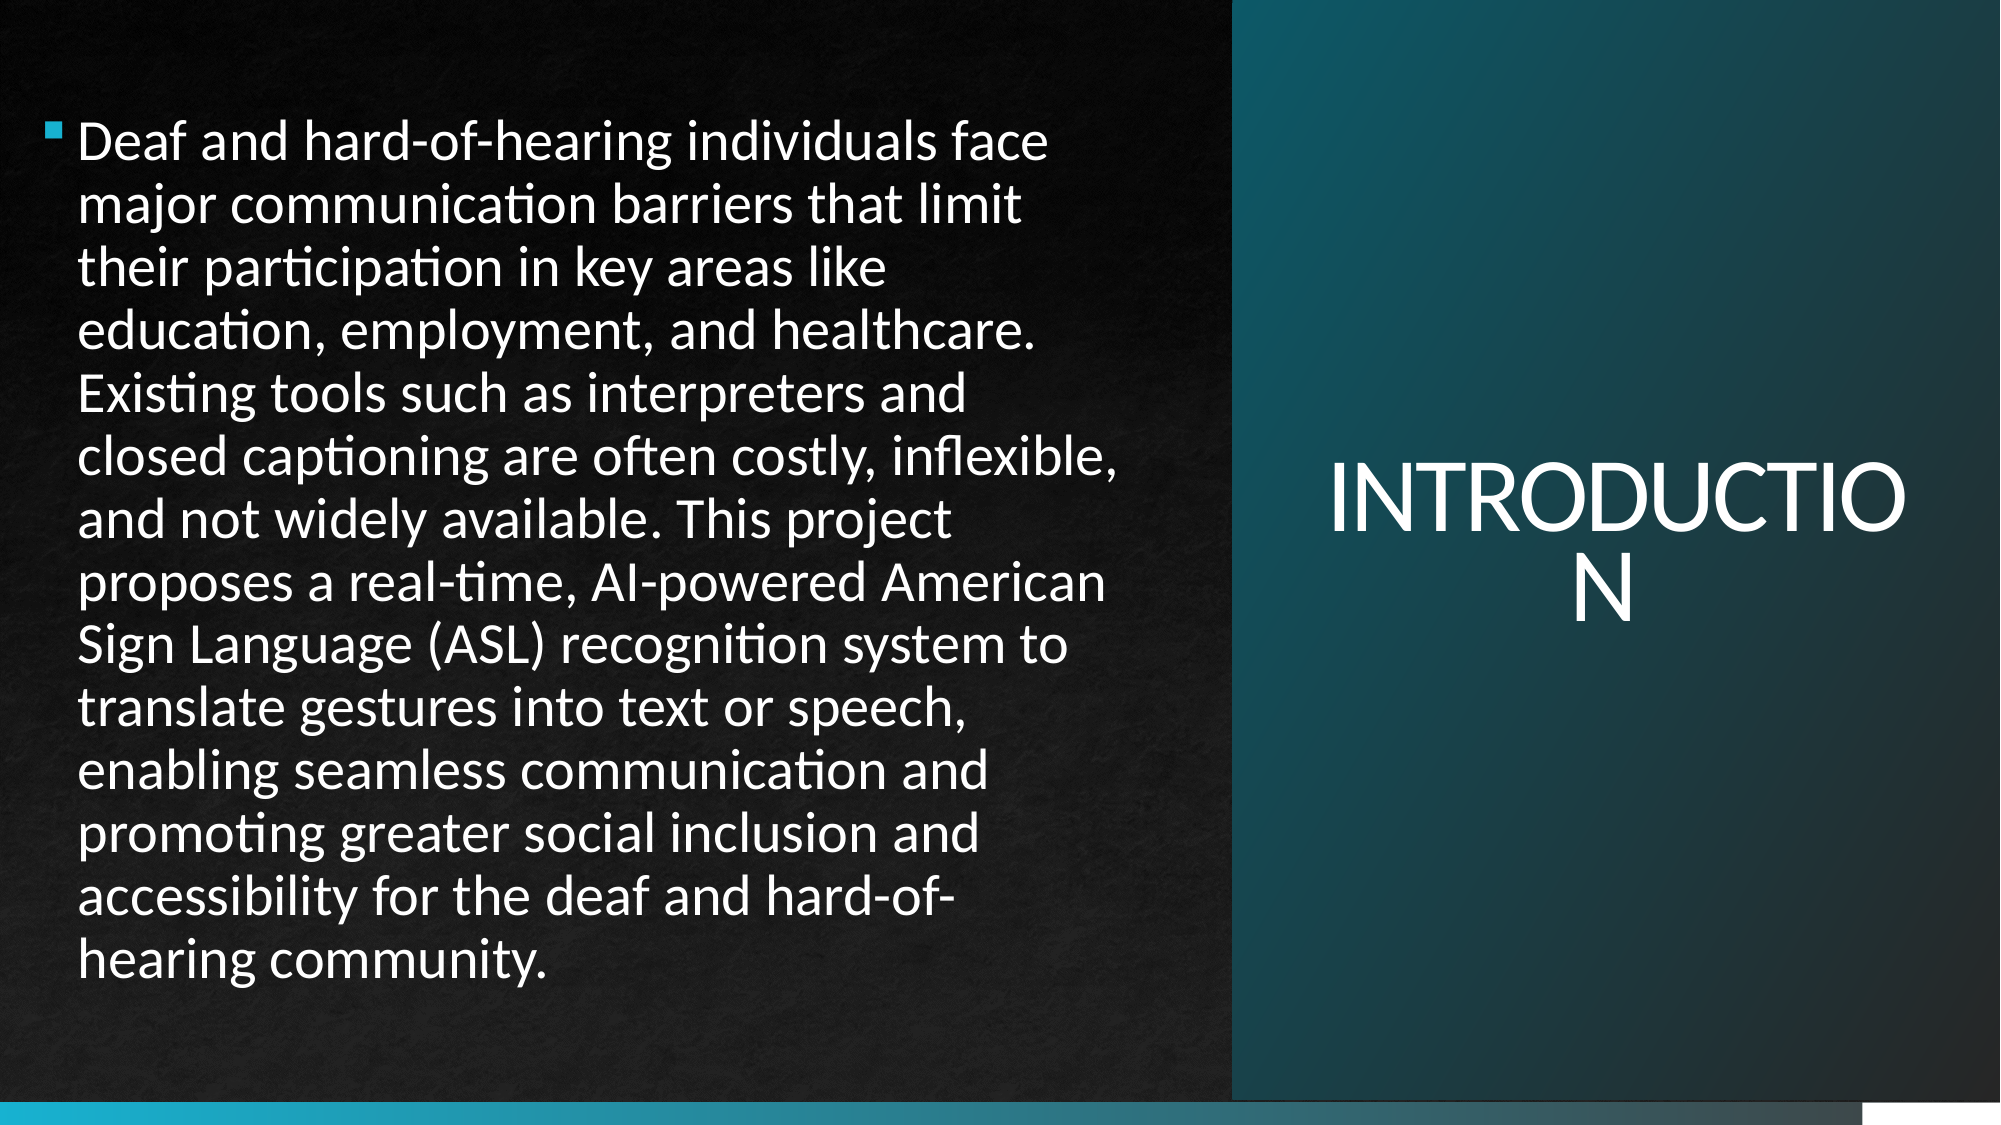

# INTRODUCTION
Deaf and hard-of-hearing individuals face major communication barriers that limit their participation in key areas like education, employment, and healthcare. Existing tools such as interpreters and closed captioning are often costly, inflexible, and not widely available. This project proposes a real-time, AI-powered American Sign Language (ASL) recognition system to translate gestures into text or speech, enabling seamless communication and promoting greater social inclusion and accessibility for the deaf and hard-of-hearing community.